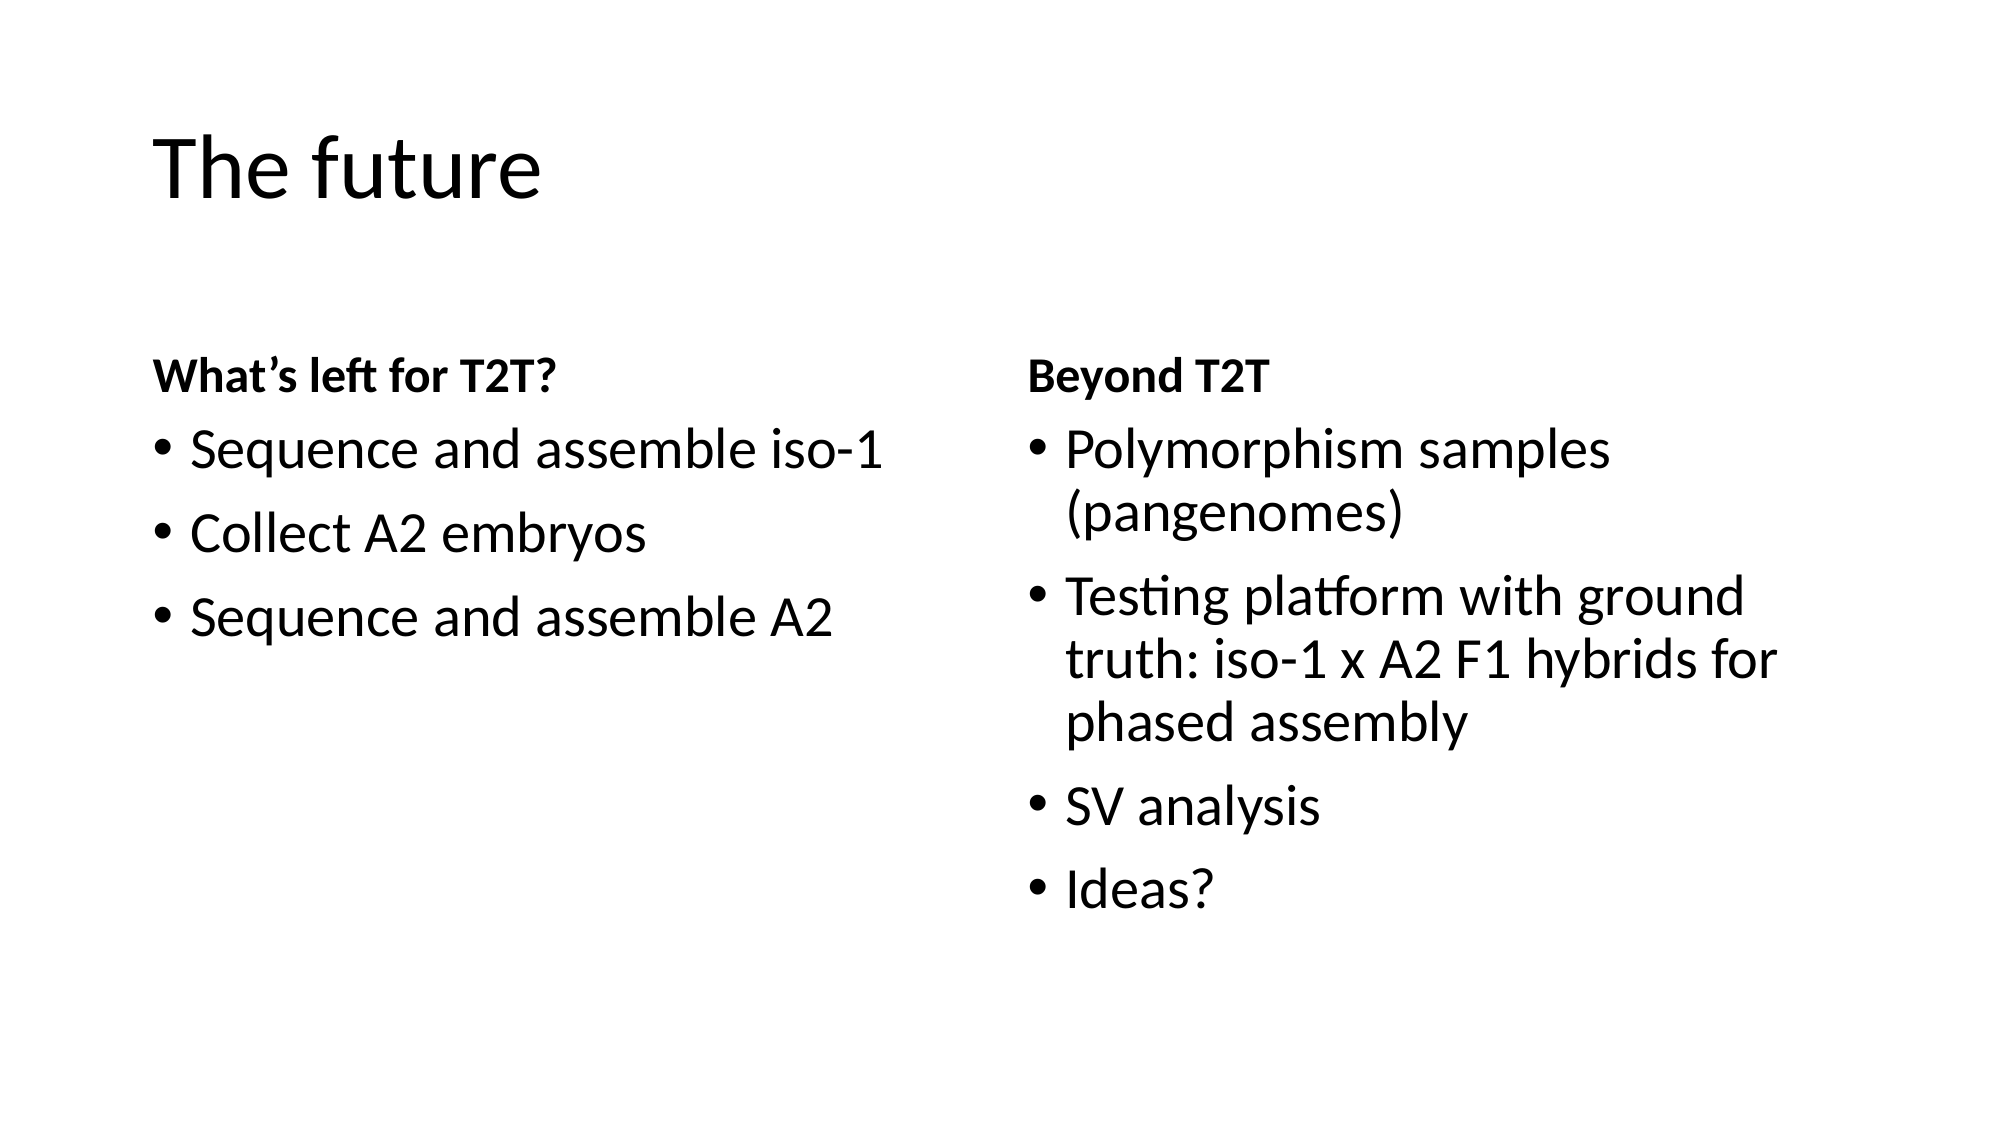

# The future
What’s left for T2T?
Beyond T2T
Sequence and assemble iso-1
Collect A2 embryos
Sequence and assemble A2
Polymorphism samples (pangenomes)
Testing platform with ground truth: iso-1 x A2 F1 hybrids for phased assembly
SV analysis
Ideas?